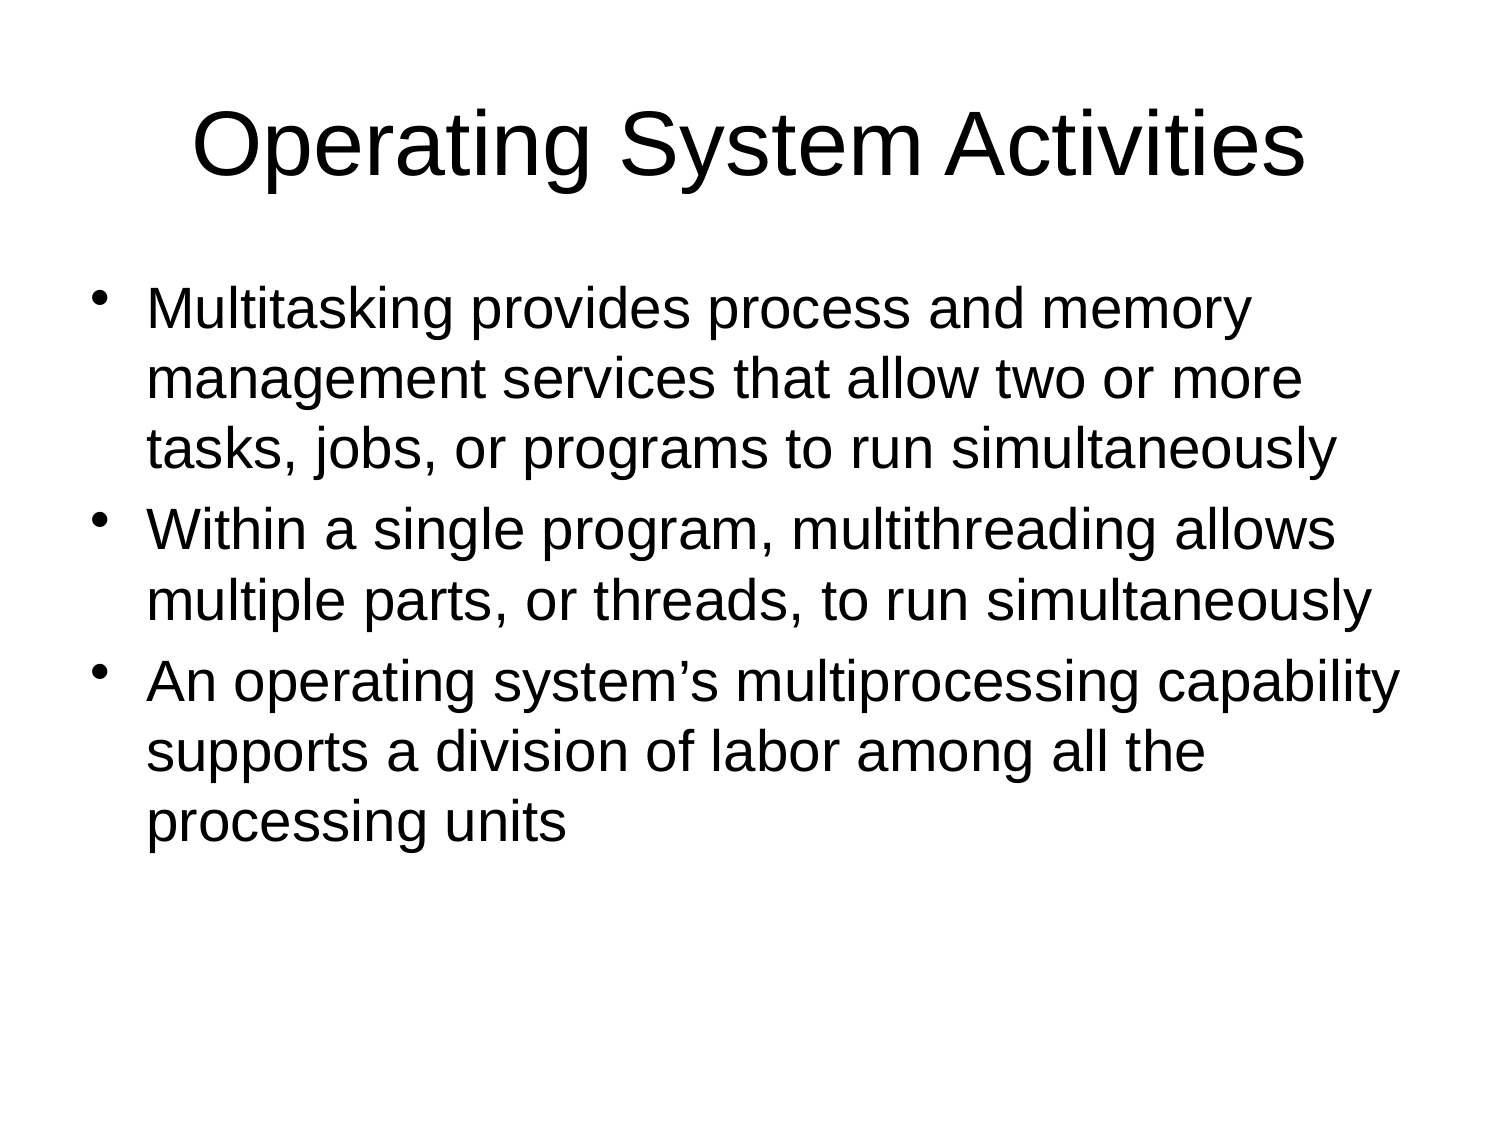

Operating System Activities
Multitasking provides process and memory management services that allow two or more tasks, jobs, or programs to run simultaneously
Within a single program, multithreading allows multiple parts, or threads, to run simultaneously
An operating system’s multiprocessing capability supports a division of labor among all the processing units
Chapter 4: Operating Systems and File Management
6